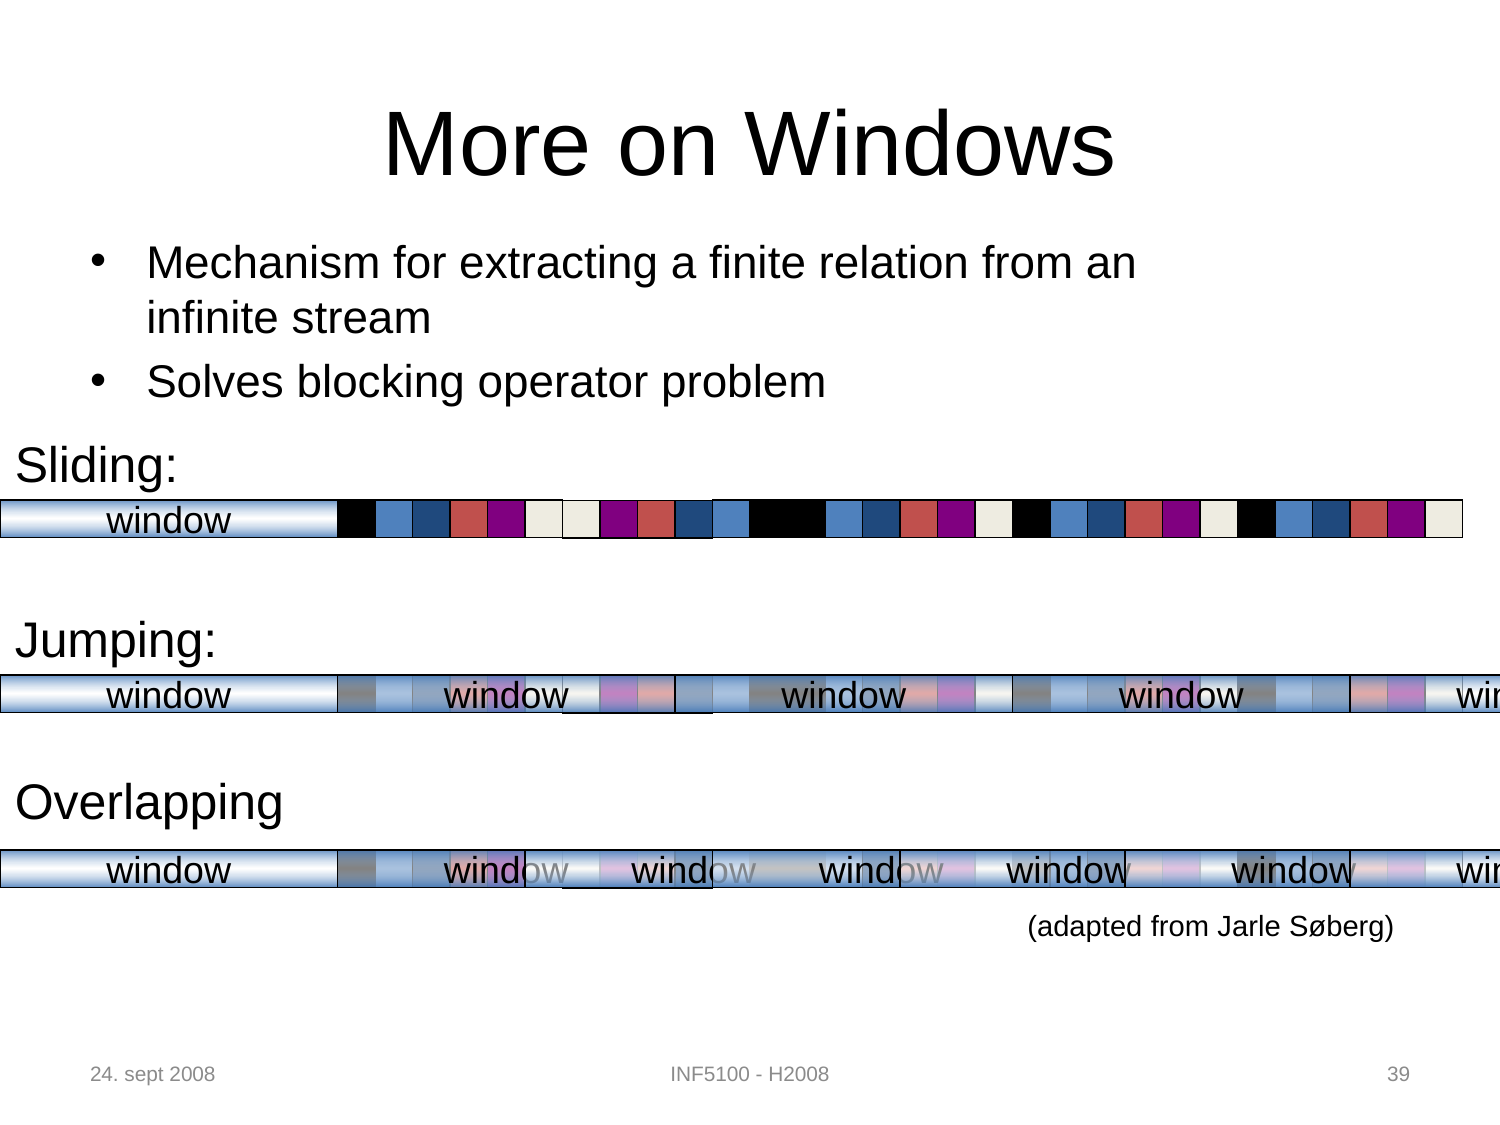

# More on Windows
Mechanism for extracting a finite relation from an infinite stream
Solves blocking operator problem
Sliding:
window

Jumping:
window

window
window
window
window
Overlapping
window

window
window
window
window
window
window
(adapted from Jarle Søberg)
24. sept 2008
INF5100 - H2008
39